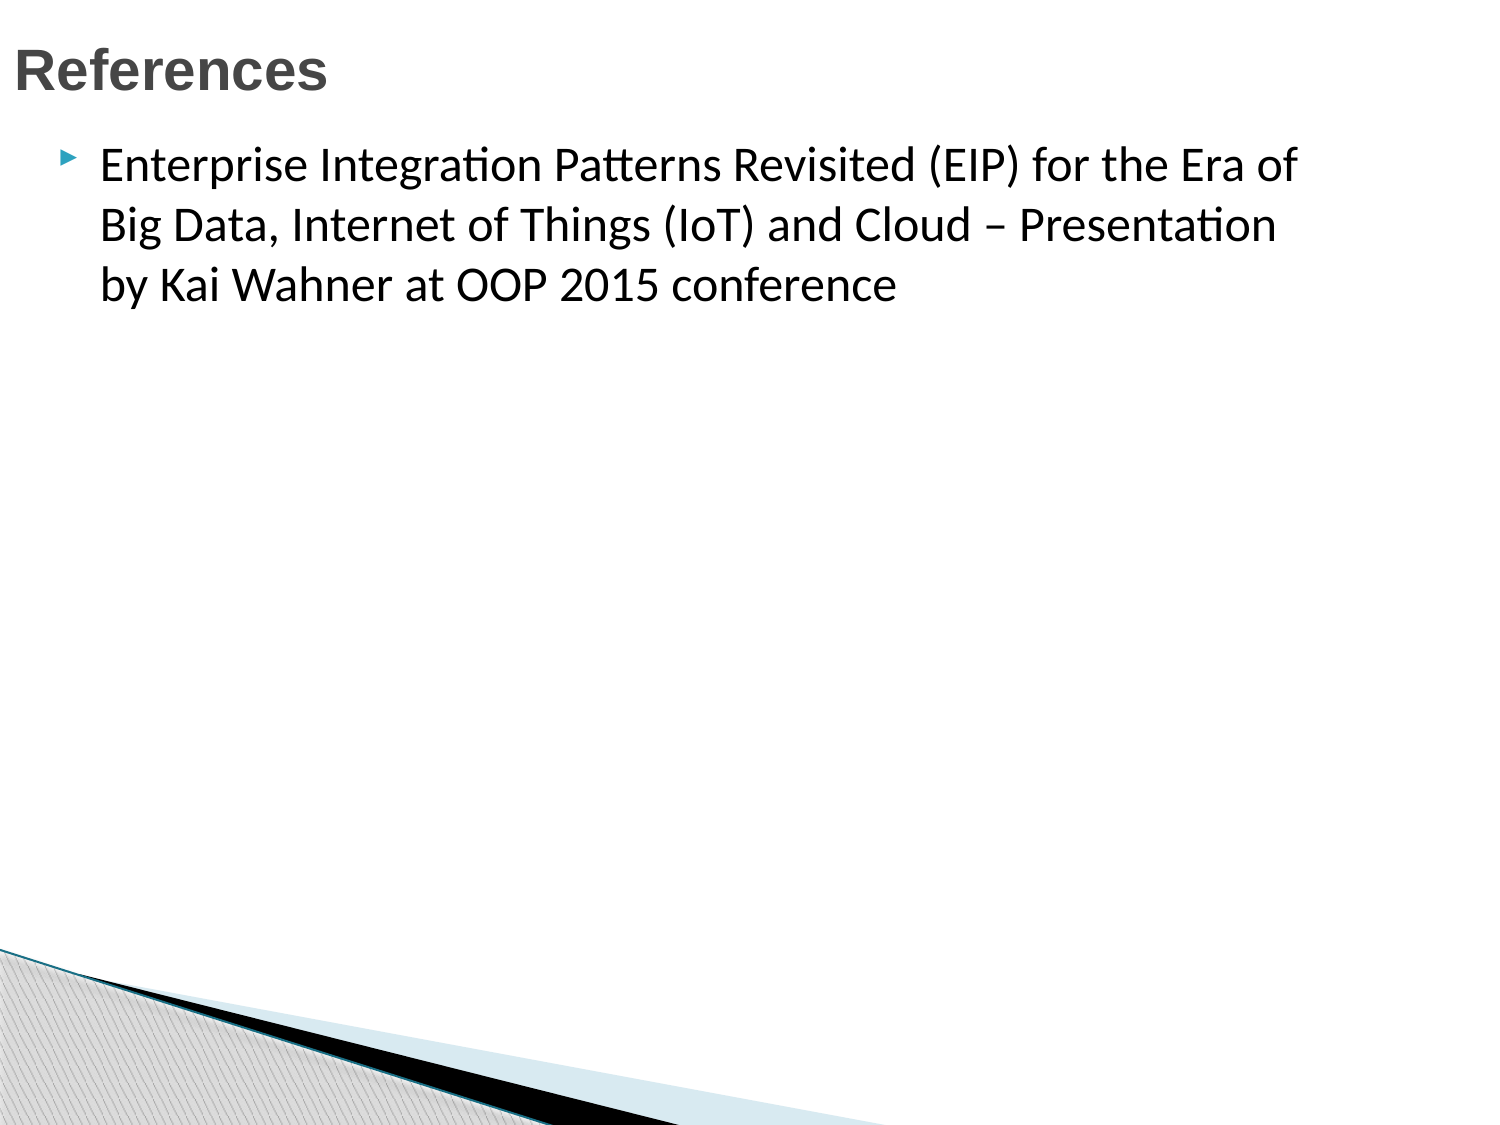

References
Enterprise Integration Patterns Revisited (EIP) for the Era of Big Data, Internet of Things (IoT) and Cloud – Presentation by Kai Wahner at OOP 2015 conference